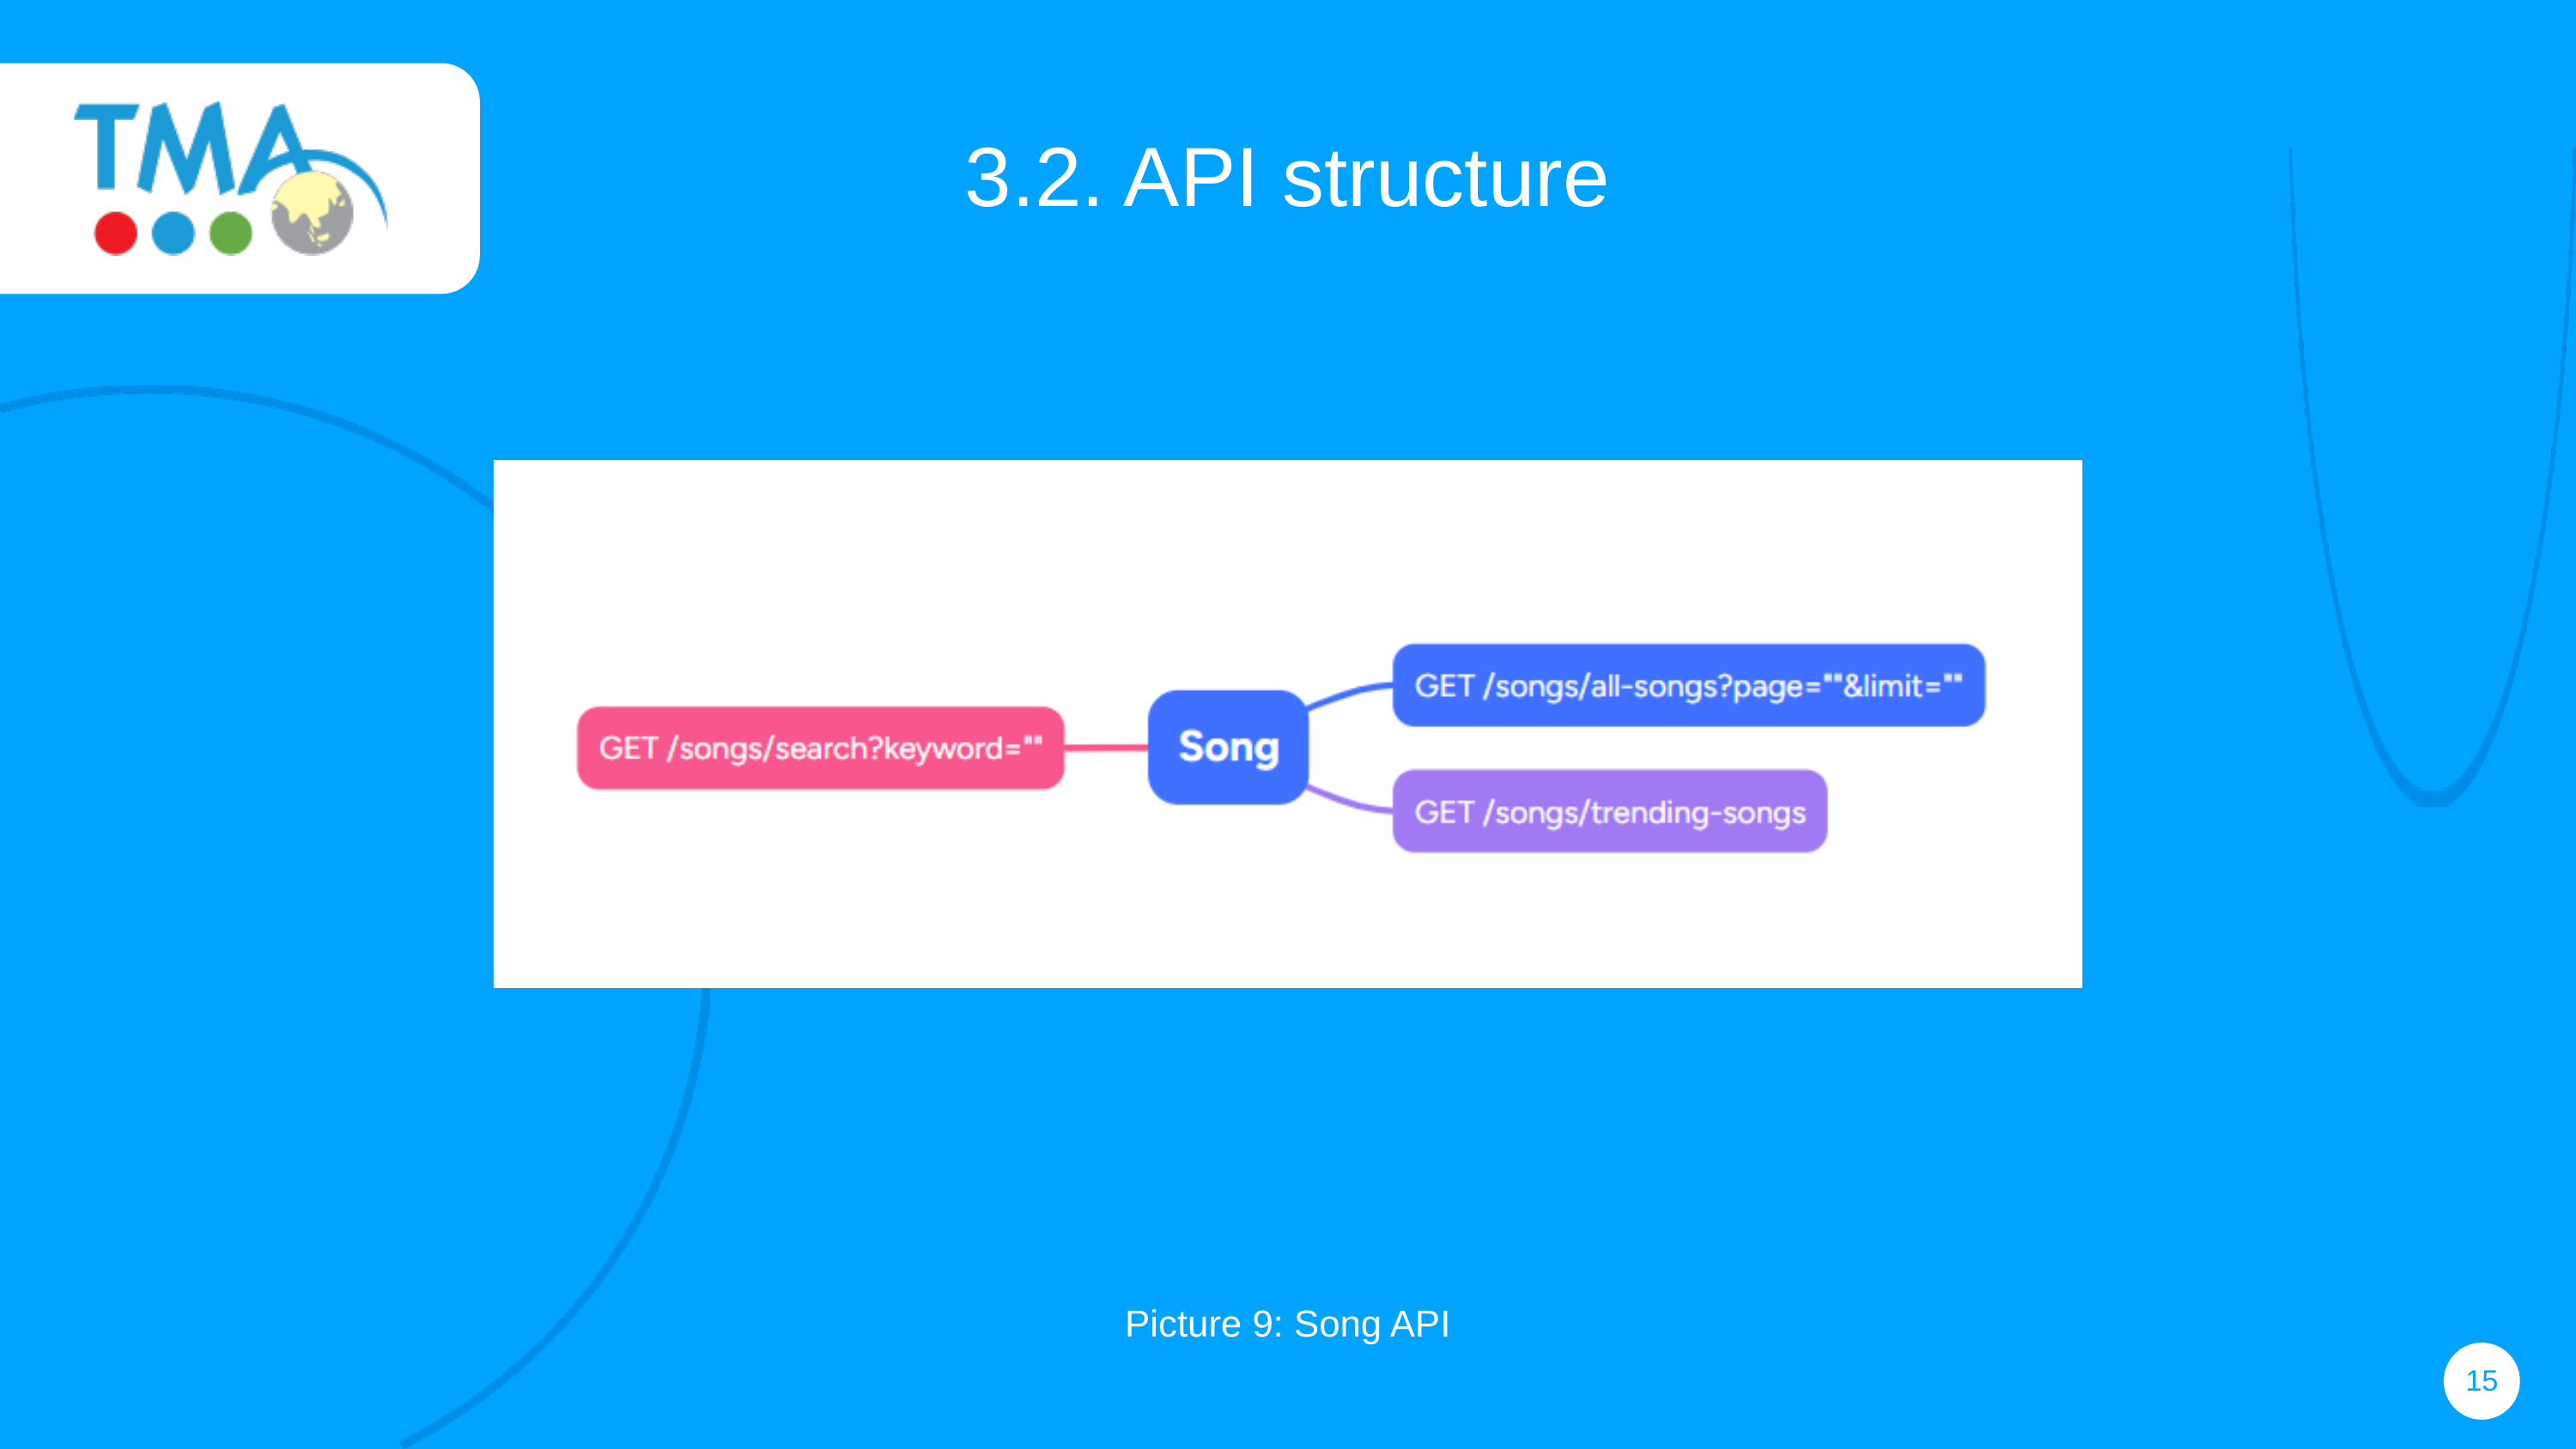

3.2. API structure

Picture 9: Song API

15